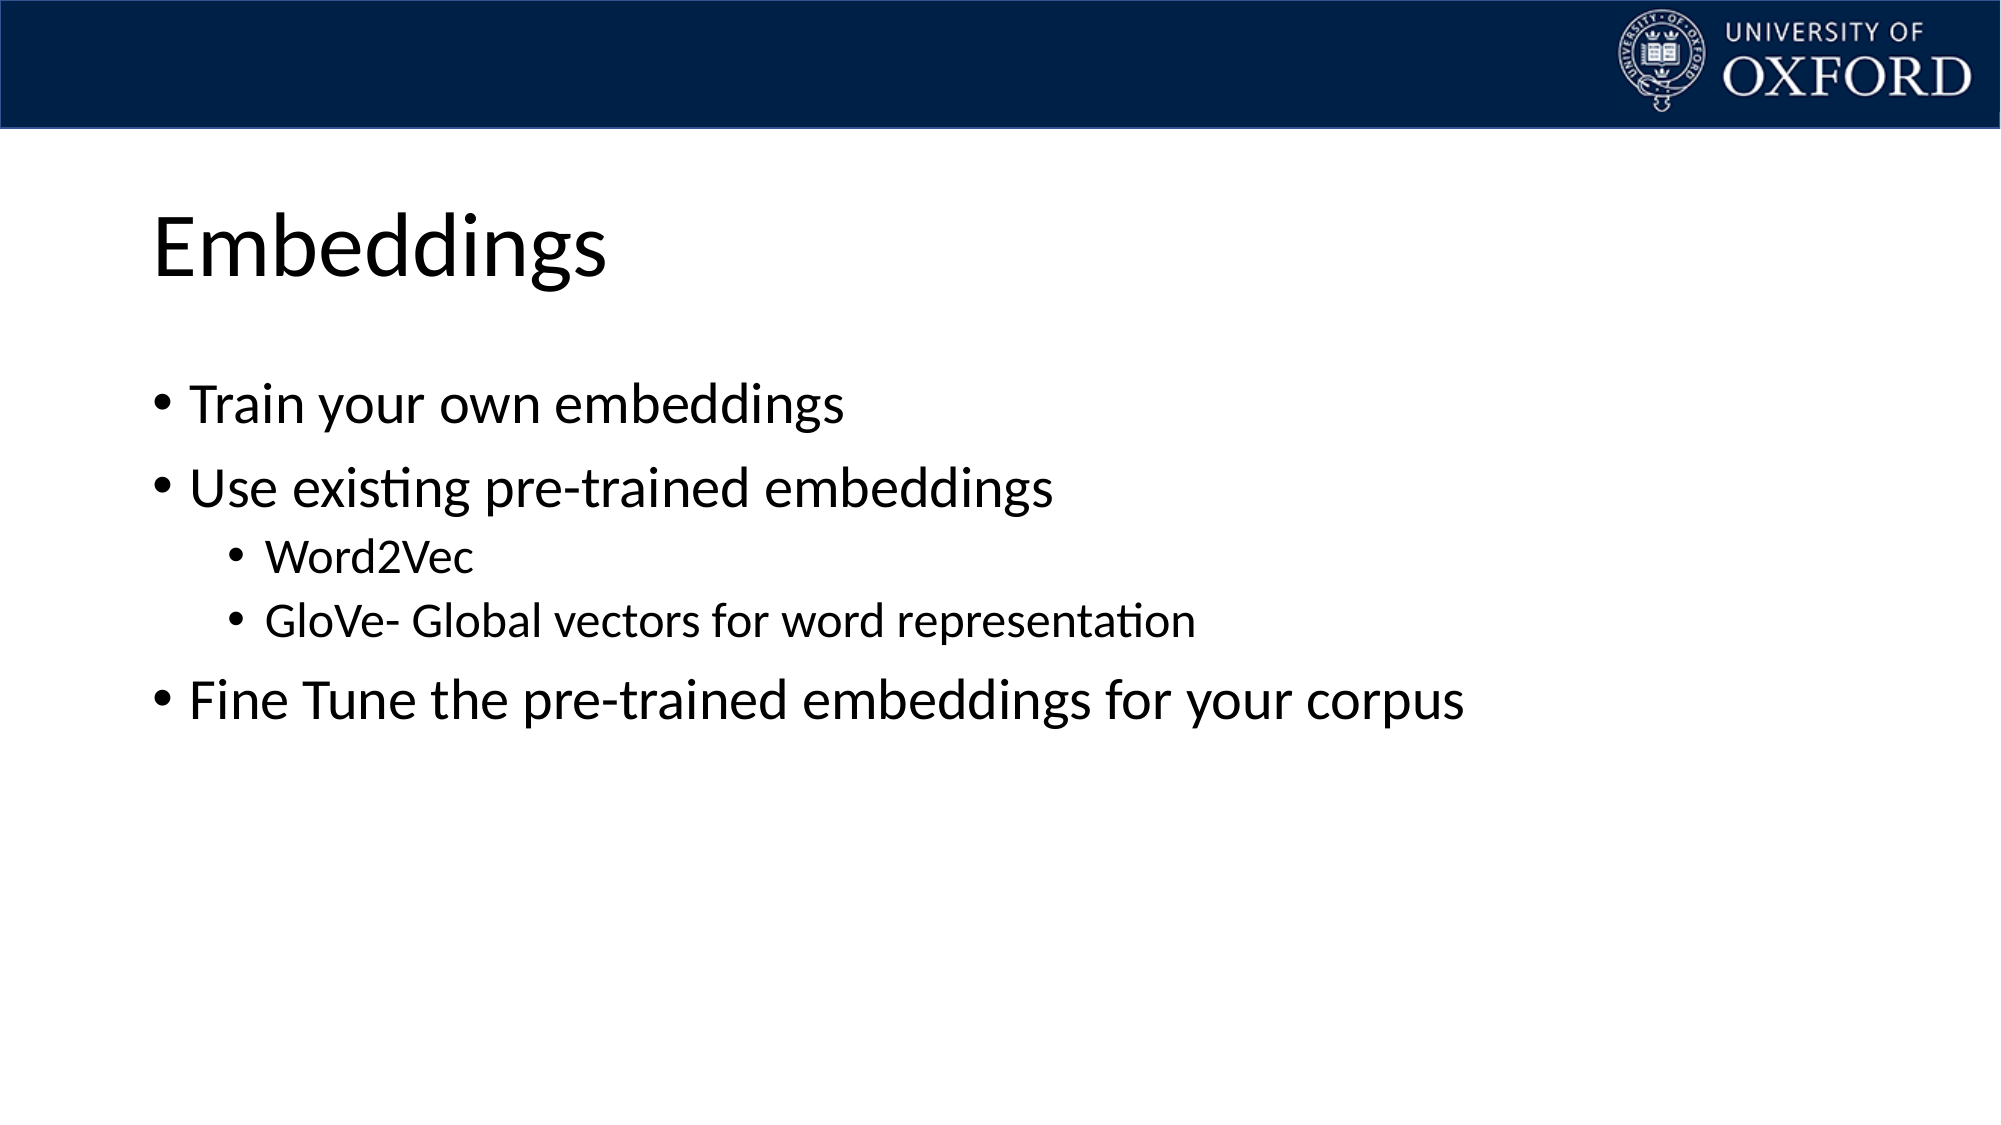

# Embeddings
Train your own embeddings
Use existing pre-trained embeddings
Word2Vec
GloVe- Global vectors for word representation
Fine Tune the pre-trained embeddings for your corpus